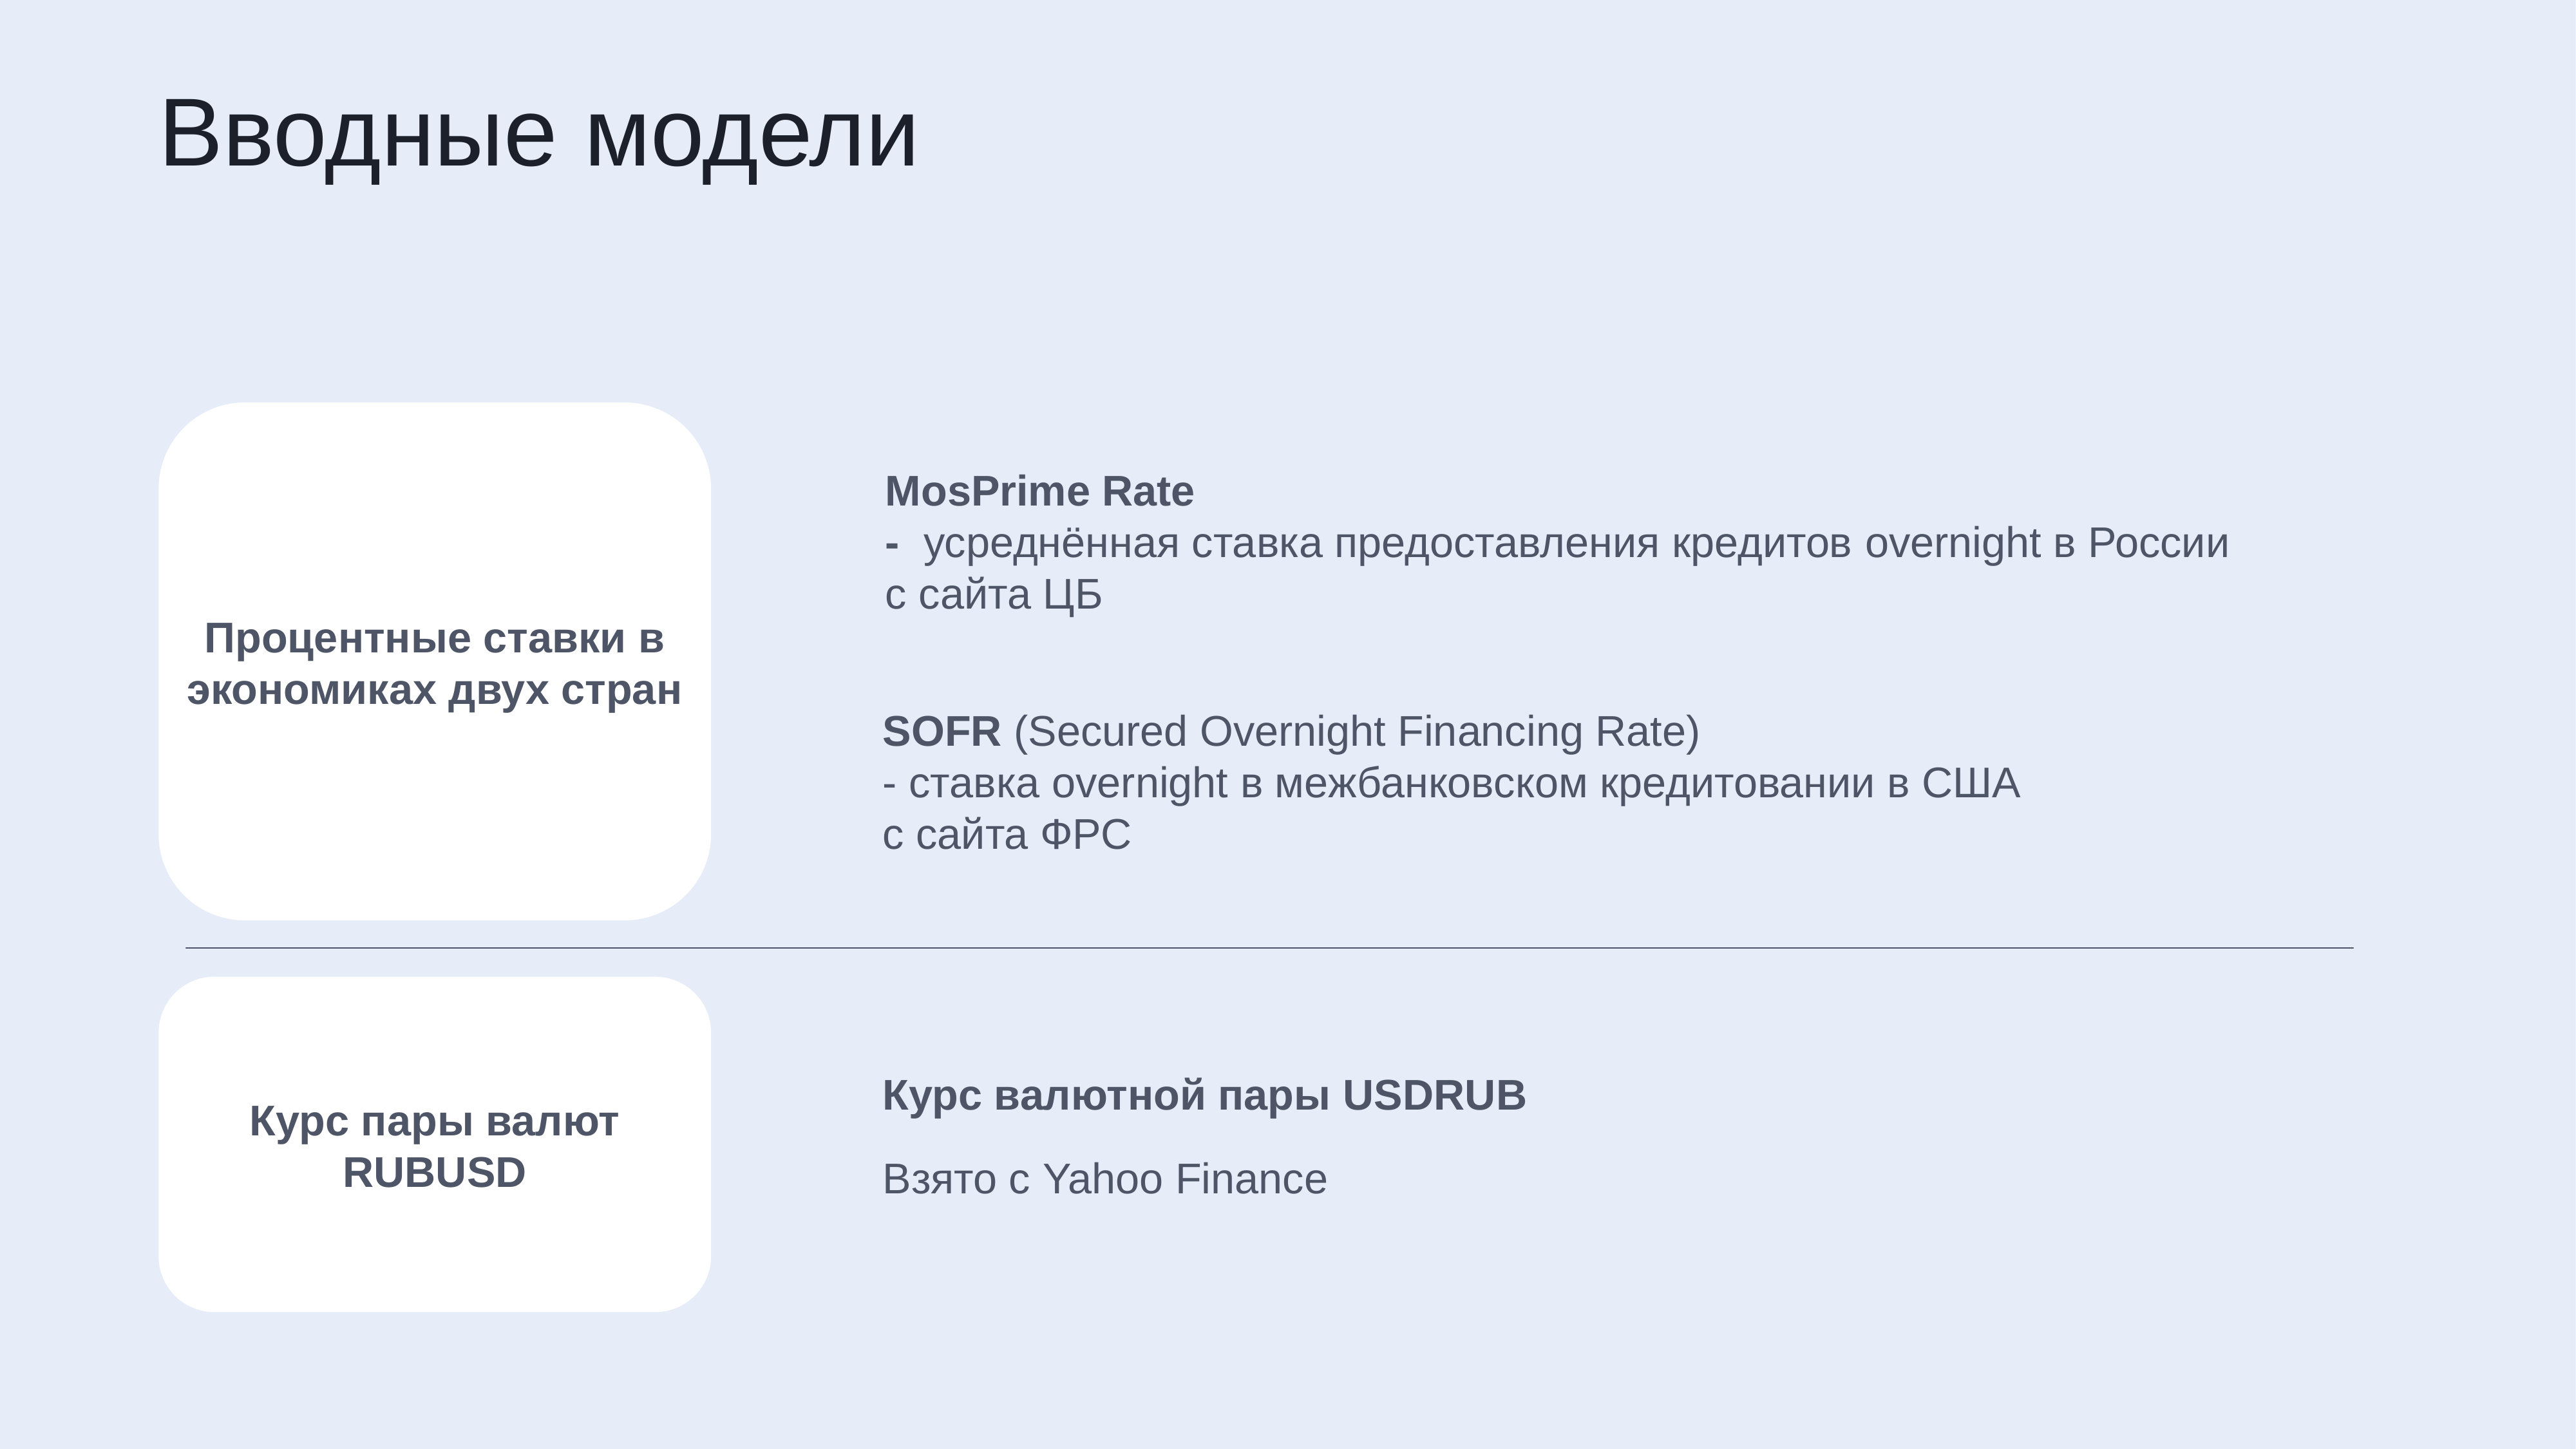

# Вводные модели
Процентные ставки в экономиках двух стран
MosPrime Rate
-  усреднённая ставка предоставления кредитов overnight в России
с сайта ЦБ
SOFR (Secured Overnight Financing Rate)
- ставка overnight в межбанковском кредитовании в США
с сайта ФРС
Курс пары валют RUBUSD
Курс валютной пары USDRUB
Взято с Yahoo Finance